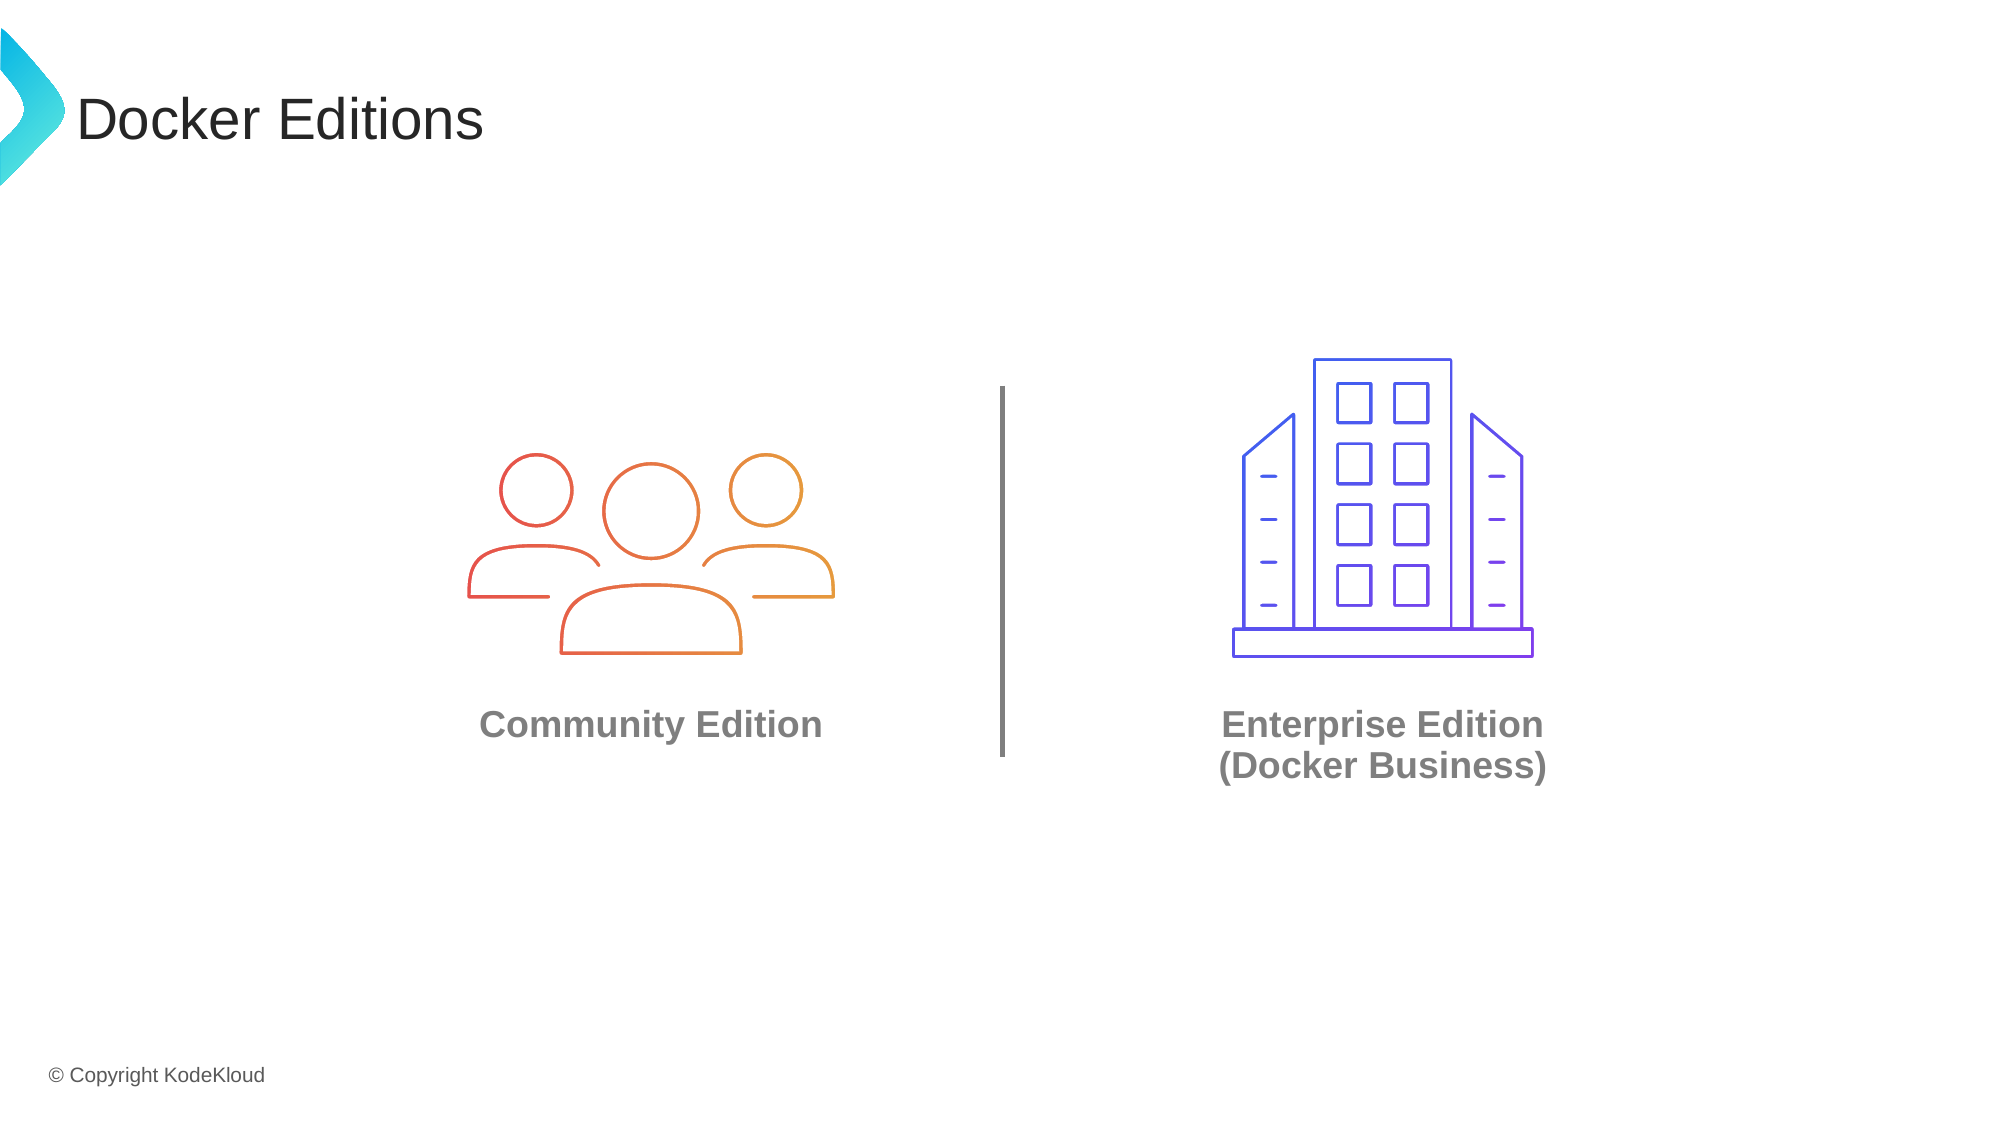

# Docker Editions

Community Edition
Enterprise Edition
(Docker Business)